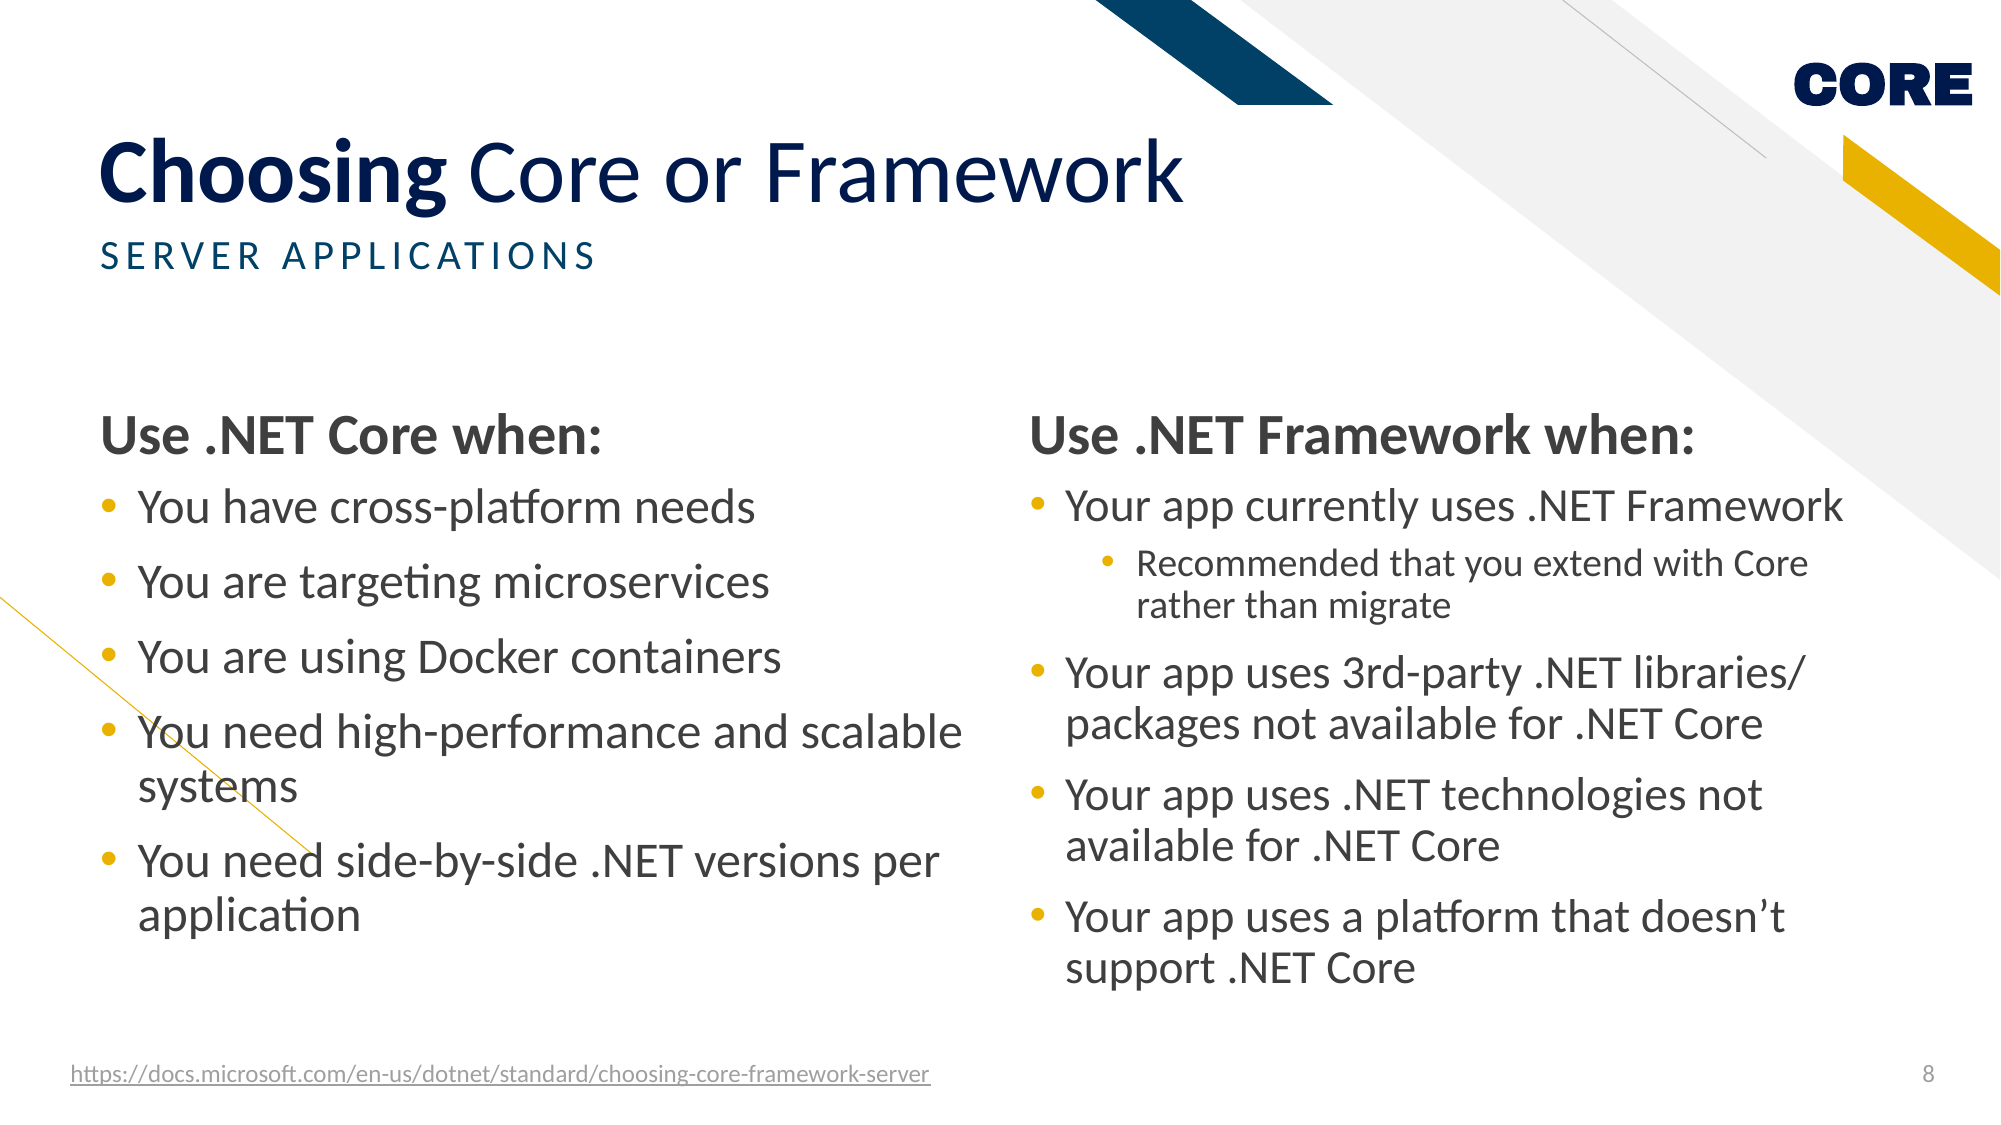

# Choosing Core or Framework
SERVER APPLICATIONS
Use .NET Core when:
Use .NET Framework when:
You have cross-platform needs
You are targeting microservices
You are using Docker containers
You need high-performance and scalable systems
You need side-by-side .NET versions per application
Your app currently uses .NET Framework
Recommended that you extend with Core rather than migrate
Your app uses 3rd-party .NET libraries/
packages not available for .NET Core
Your app uses .NET technologies not available for .NET Core
Your app uses a platform that doesn’t support .NET Core
https://docs.microsoft.com/en-us/dotnet/standard/choosing-core-framework-server
8